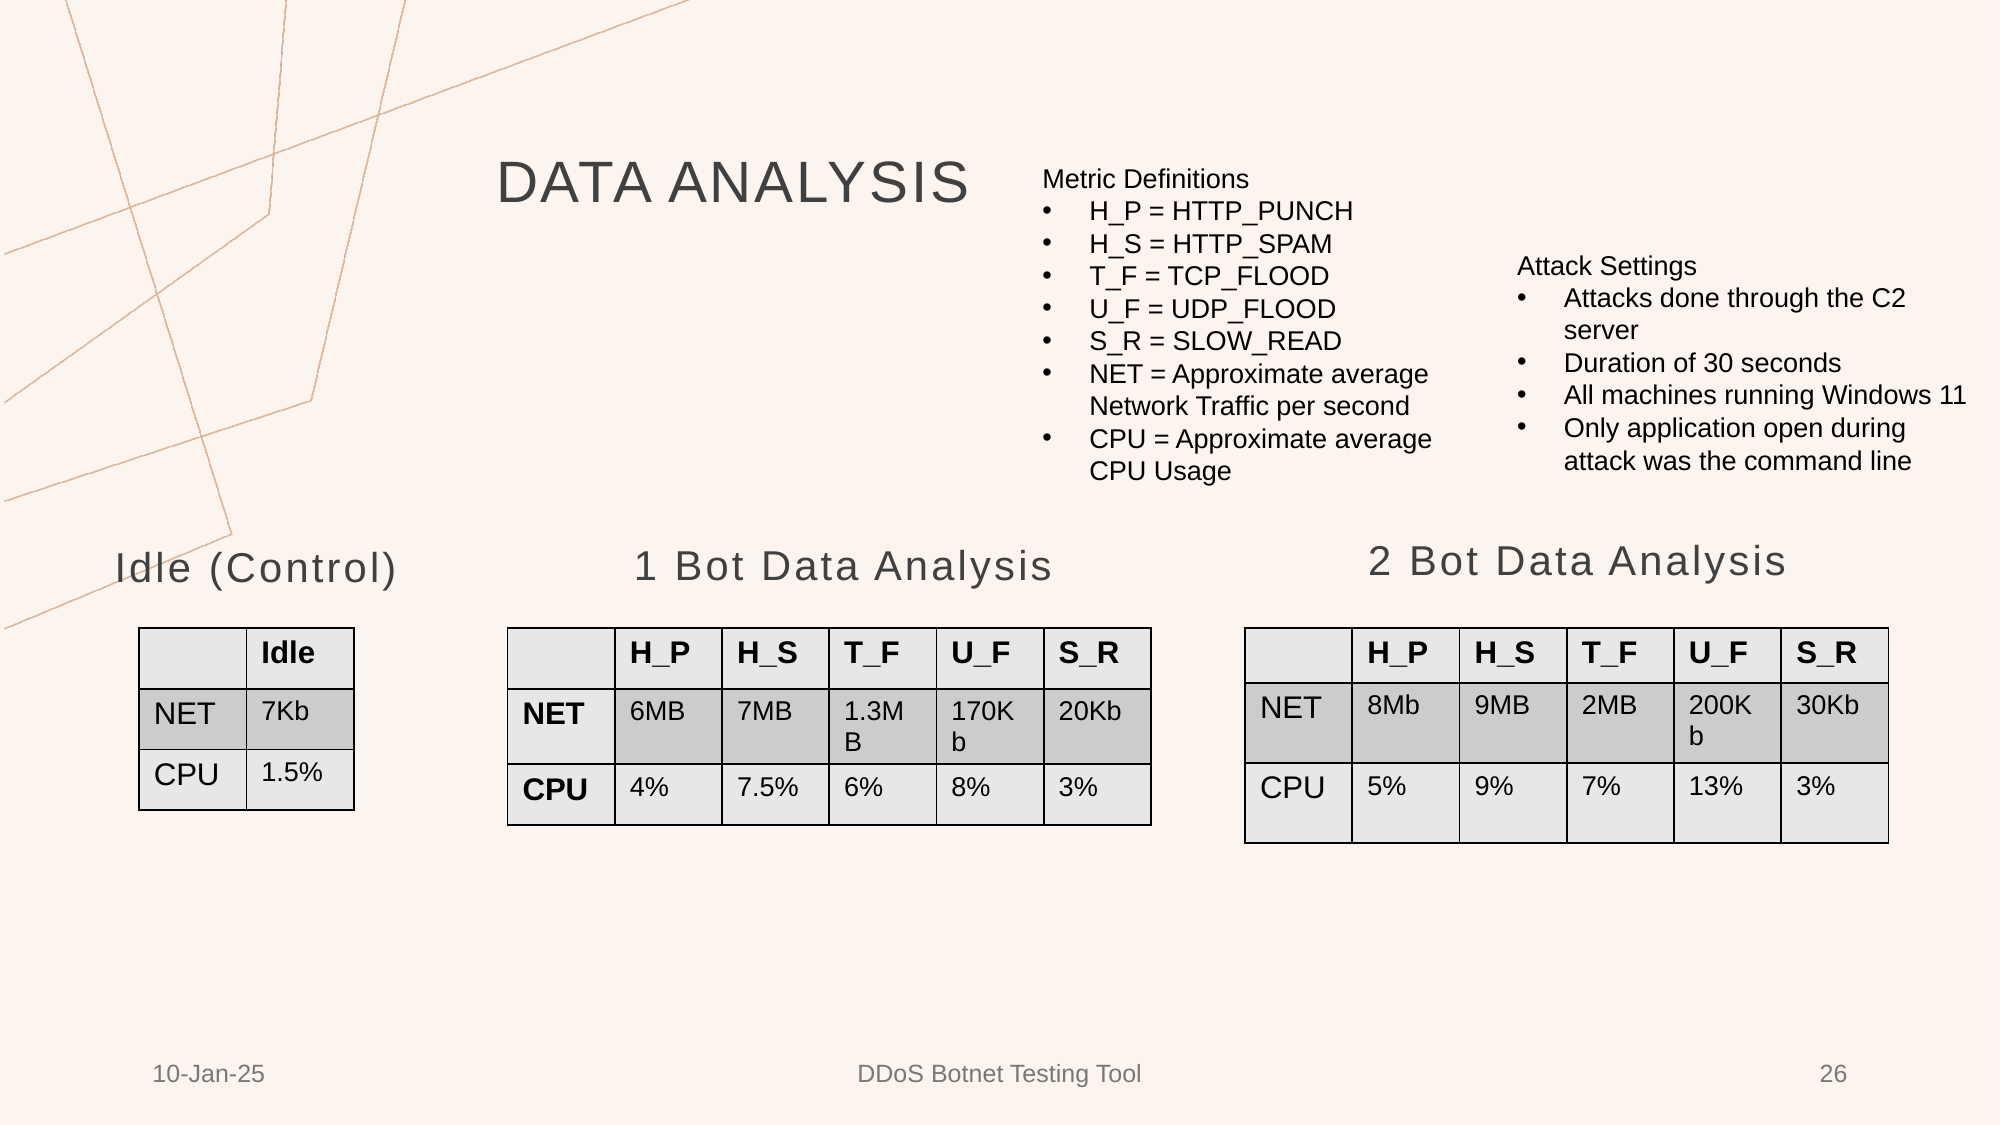

# Data analysis
Metric Definitions
H_P = HTTP_PUNCH
H_S = HTTP_SPAM
T_F = TCP_FLOOD
U_F = UDP_FLOOD
S_R = SLOW_READ
NET = Approximate average Network Traffic per second
CPU = Approximate average CPU Usage
Attack Settings
Attacks done through the C2 server
Duration of 30 seconds
All machines running Windows 11
Only application open during attack was the command line
2 Bot Data Analysis
1 Bot Data Analysis
Idle (Control)
|  | Idle |
| --- | --- |
| NET | 7Kb |
| CPU | 1.5% |
|  | H\_P | H\_S | T\_F | U\_F | S\_R |
| --- | --- | --- | --- | --- | --- |
| NET | 6MB | 7MB | 1.3MB | 170Kb | 20Kb |
| CPU | 4% | 7.5% | 6% | 8% | 3% |
|  | H\_P | H\_S | T\_F | U\_F | S\_R |
| --- | --- | --- | --- | --- | --- |
| NET | 8Mb | 9MB | 2MB | 200Kb | 30Kb |
| CPU | 5% | 9% | 7% | 13% | 3% |
10-Jan-25
DDoS Botnet Testing Tool
26